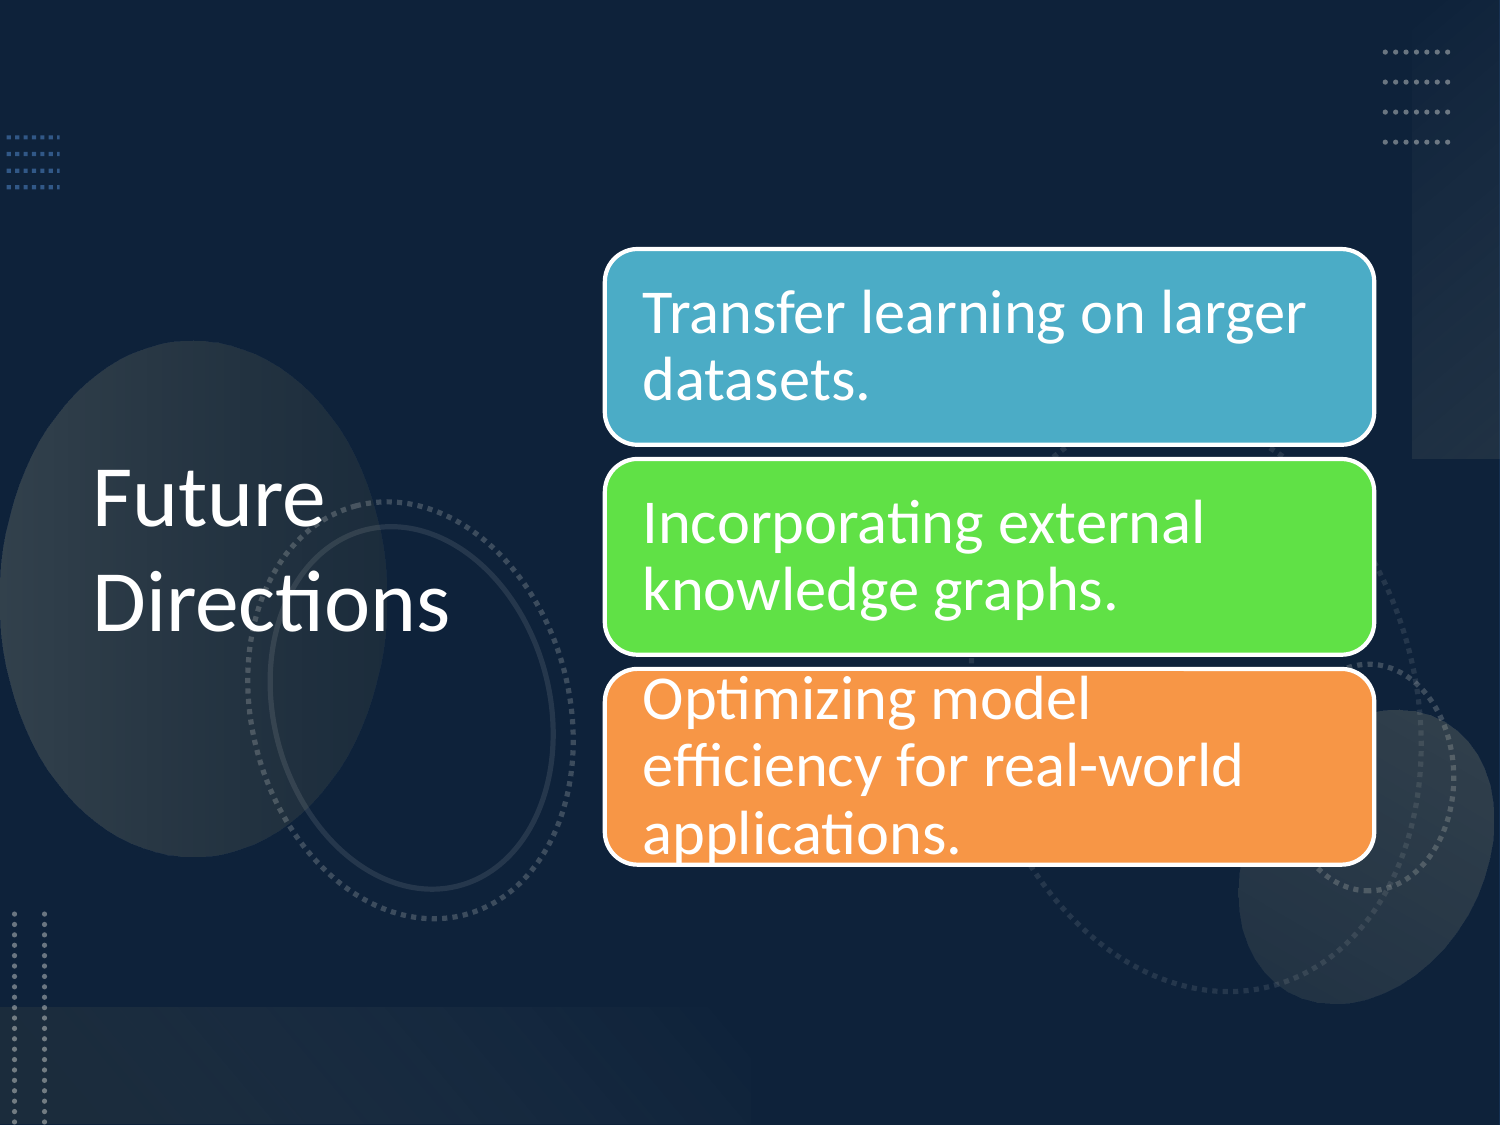

# Future Directions
Transfer learning on larger datasets.
Incorporating external knowledge graphs.
Optimizing model efficiency for real-world applications.